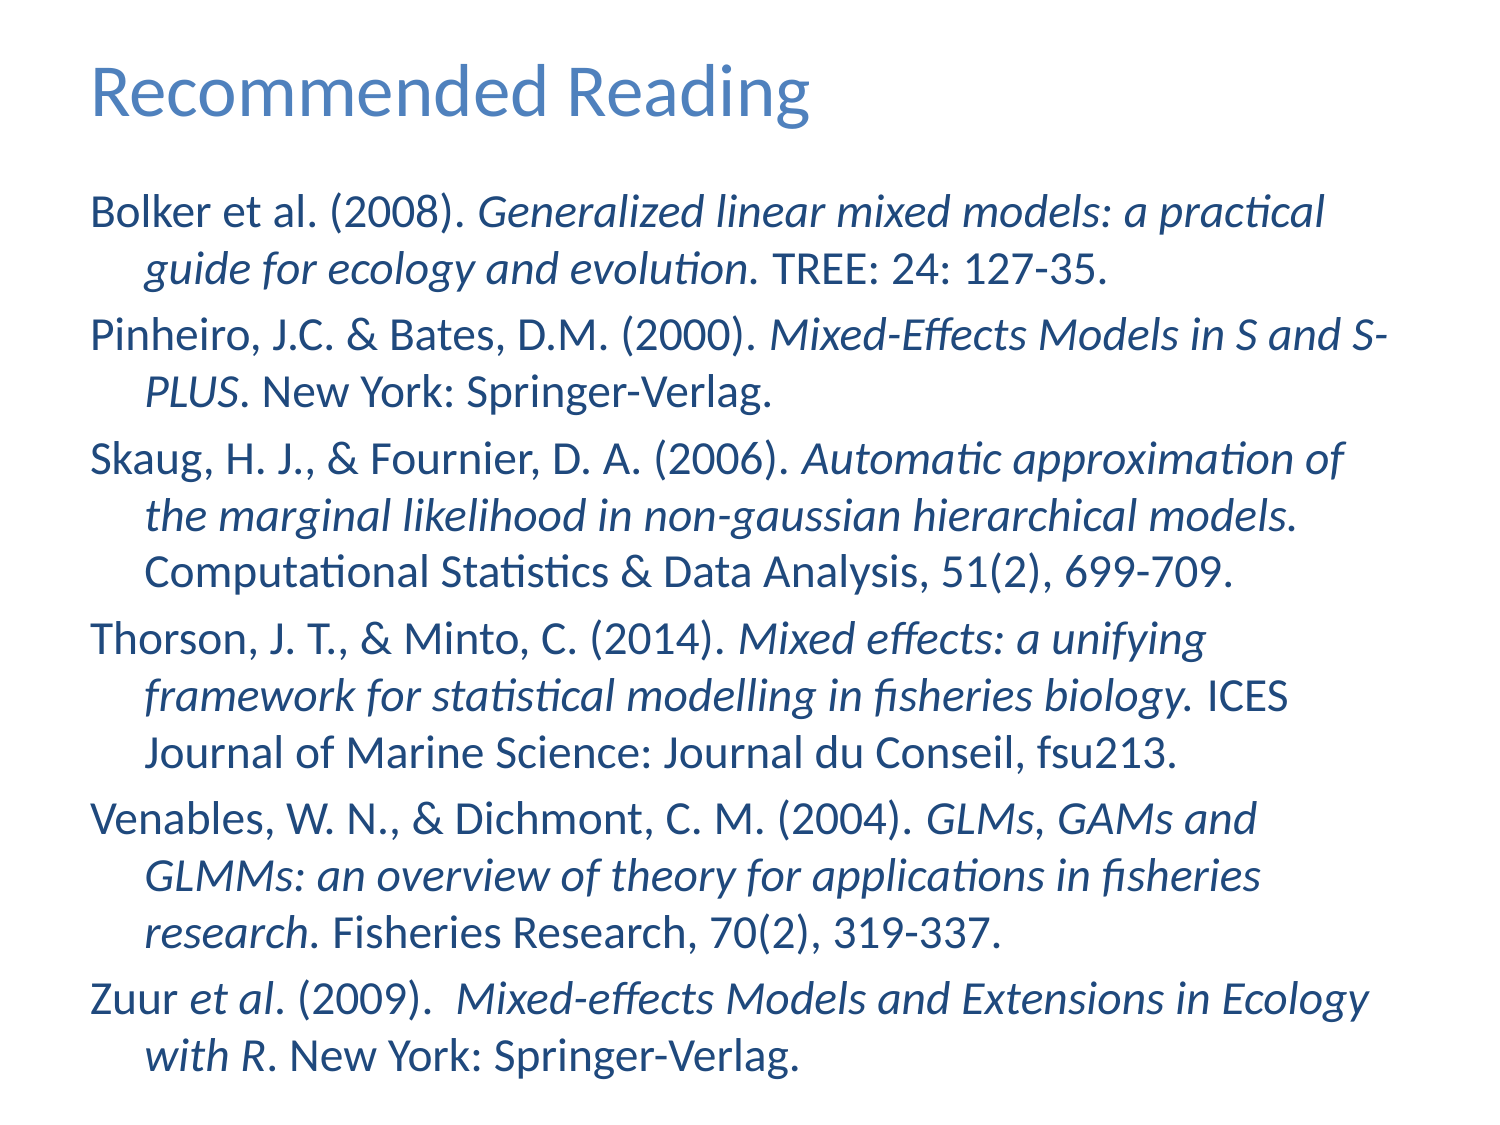

# Recommended Reading
Bolker et al. (2008). Generalized linear mixed models: a practical guide for ecology and evolution. TREE: 24: 127-35.
Pinheiro, J.C. & Bates, D.M. (2000). Mixed-Effects Models in S and S-PLUS. New York: Springer-Verlag.
Skaug, H. J., & Fournier, D. A. (2006). Automatic approximation of the marginal likelihood in non-gaussian hierarchical models. Computational Statistics & Data Analysis, 51(2), 699-709.
Thorson, J. T., & Minto, C. (2014). Mixed effects: a unifying framework for statistical modelling in fisheries biology. ICES Journal of Marine Science: Journal du Conseil, fsu213.
Venables, W. N., & Dichmont, C. M. (2004). GLMs, GAMs and GLMMs: an overview of theory for applications in fisheries research. Fisheries Research, 70(2), 319-337.
Zuur et al. (2009).  Mixed-effects Models and Extensions in Ecology with R. New York: Springer-Verlag.